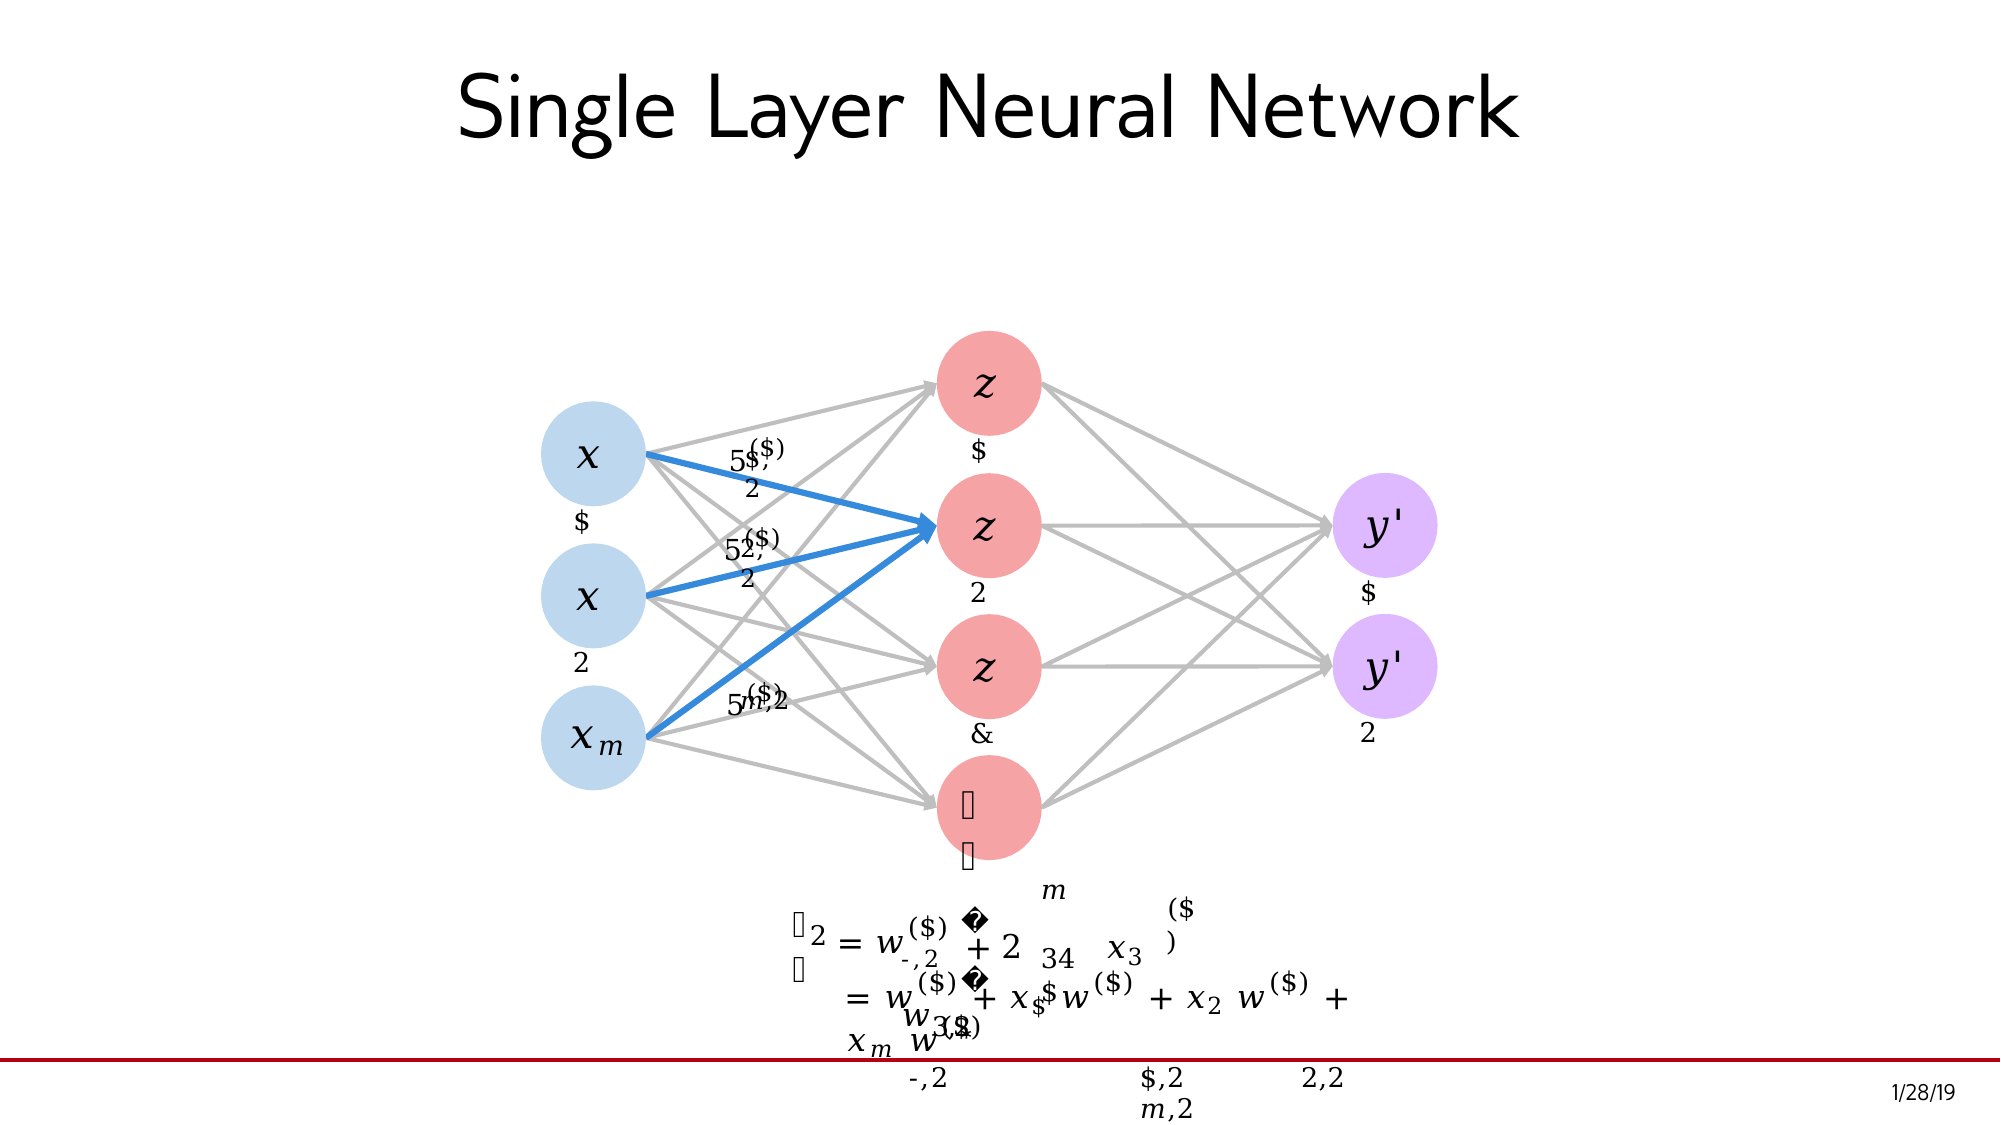

# Single Layer Neural Network

𝑧$

5($)
𝑥$
$,2

5($)
𝑦'$
𝑧2
2,2
𝑥2

𝑦'2
𝑧&
5($)
𝑚,2
𝑥𝑚
𝑧𝑑*
𝑚
= 𝑤($)
($)
𝑧
-,2 + 2	𝑥3 𝑤3,2
2
34$
= 𝑤($) + 𝑥$ 𝑤($) + 𝑥2 𝑤($) + 𝑥𝑚 𝑤($)
-,2	$,2	2,2	𝑚,2
1/28/19